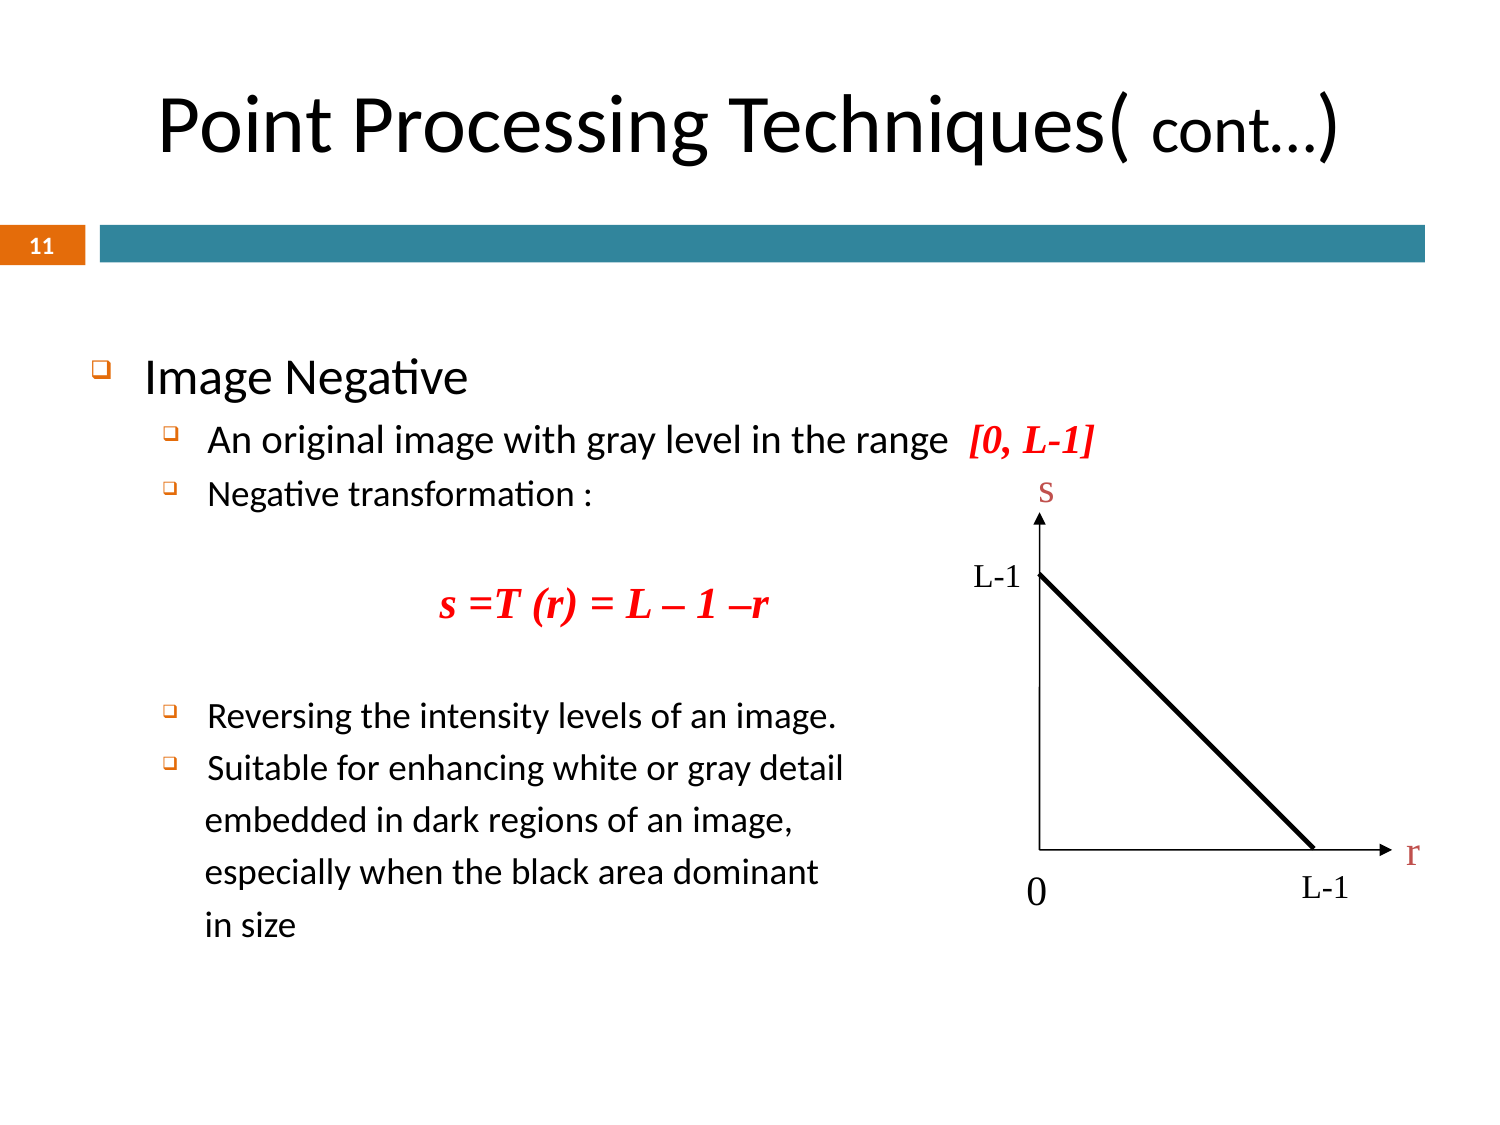

# Point Processing Techniques( cont…)
11

Image Negative
An original image with gray level in the range  [0, L-1]
Negative transformation :

                              s =T (r) = L – 1 –r

Reversing the intensity levels of an image.
Suitable for enhancing white or gray detail
     embedded in dark regions of an image,
     especially when the black area dominant
     in size
s

L-1
r
0
L-1